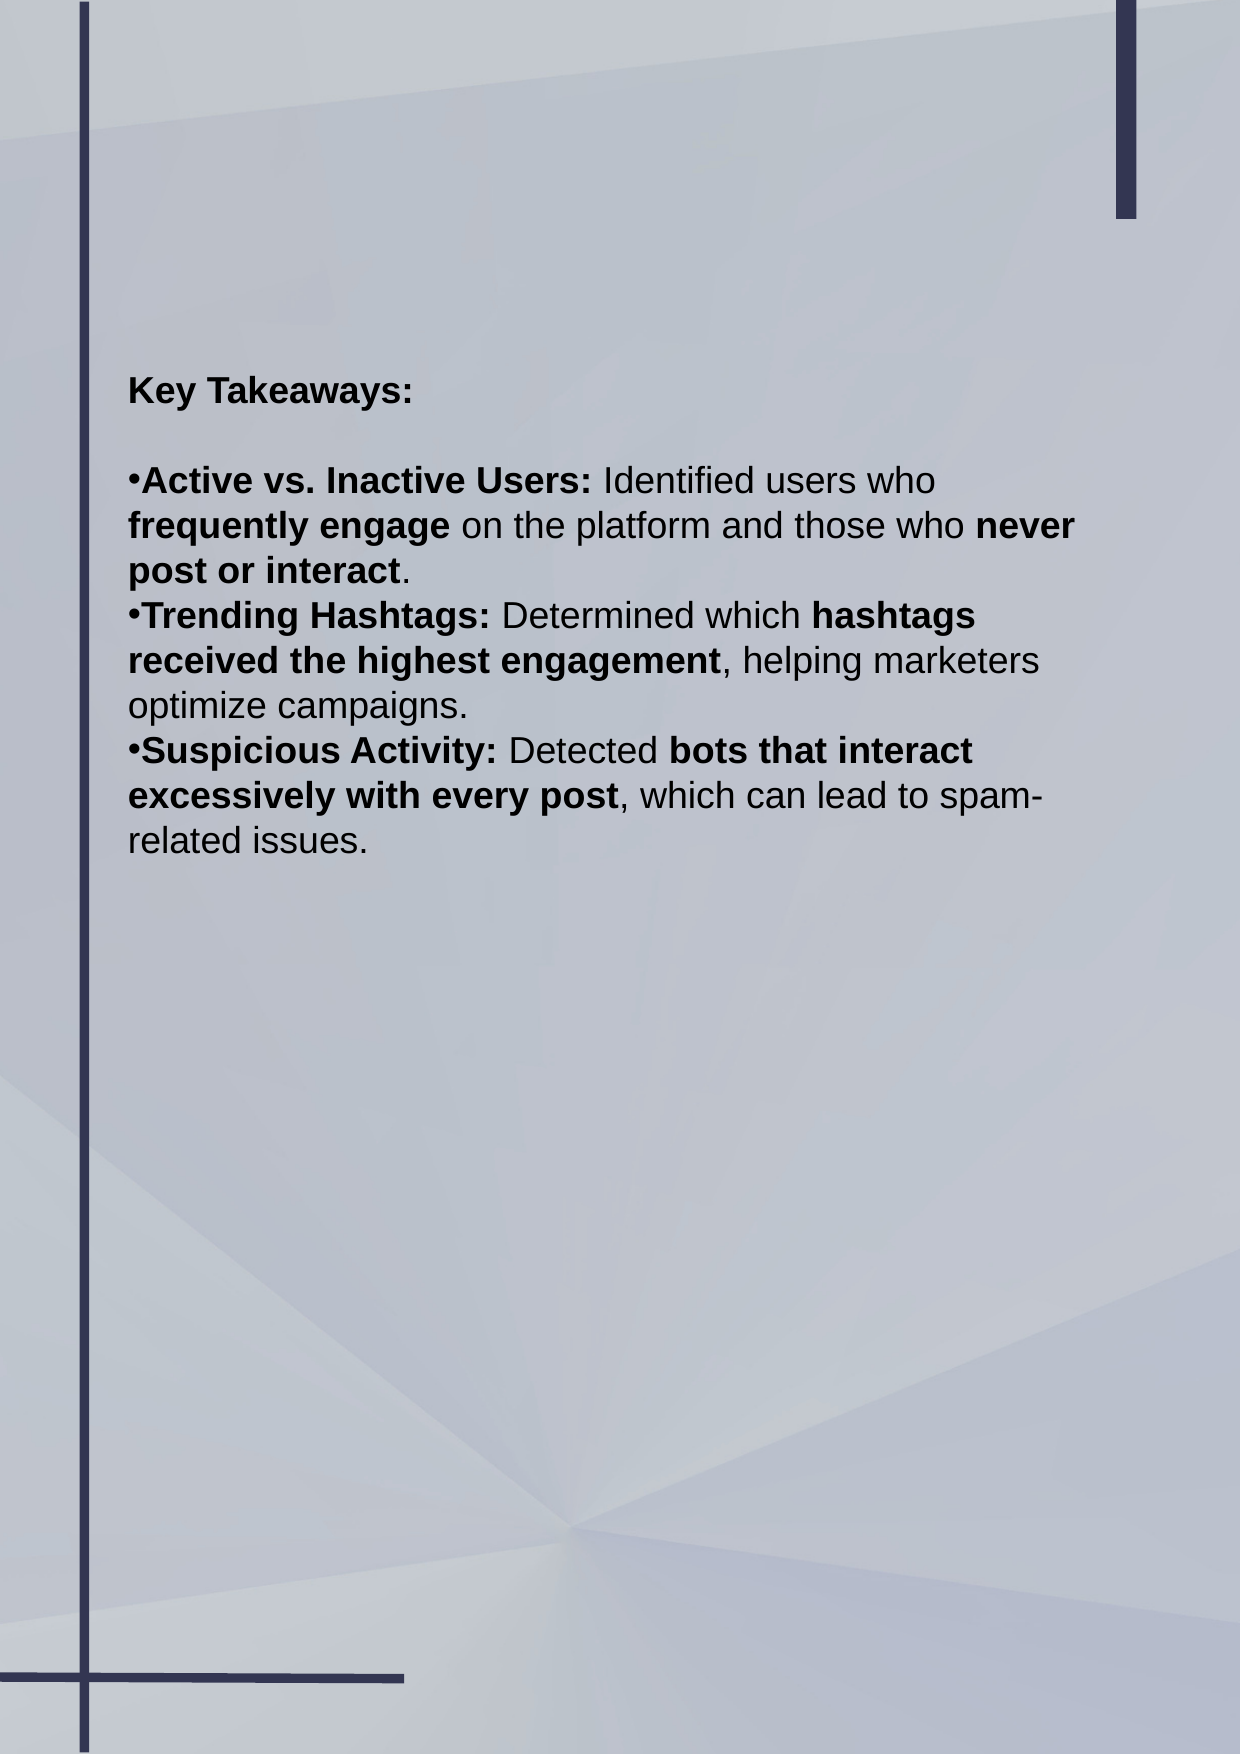

Key Takeaways:

Active vs. Inactive Users: Identified users who frequently engage on the platform and those who never post or interact.
Trending Hashtags: Determined which hashtags received the highest engagement, helping marketers optimize campaigns.
Suspicious Activity: Detected bots that interact excessively with every post, which can lead to spam-related issues.